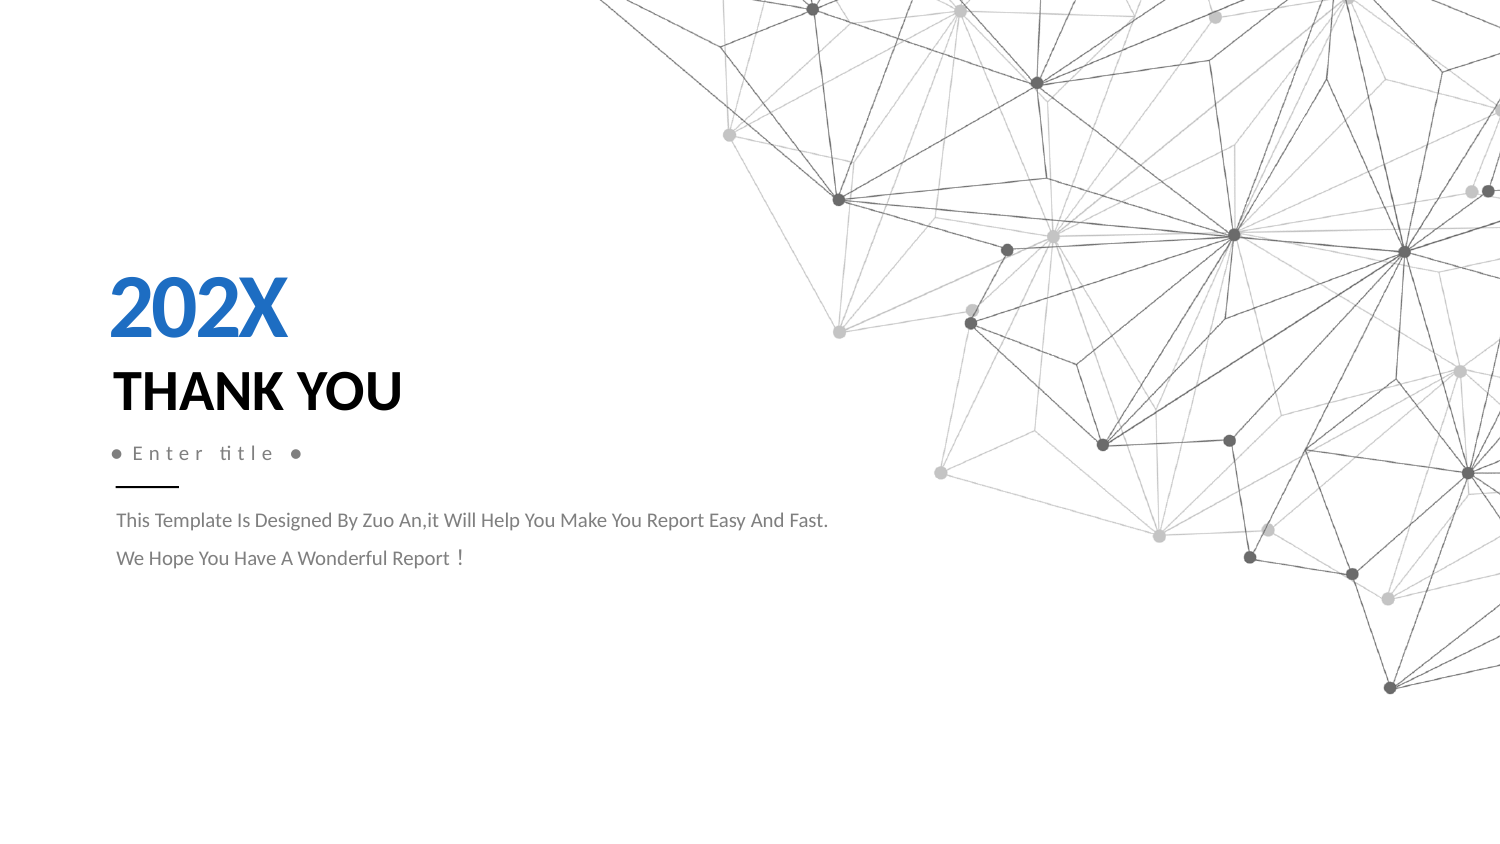

202X
THANK YOU
●  Enter title ●
This Template Is Designed By Zuo An,it Will Help You Make You Report Easy And Fast. We Hope You Have A Wonderful Report！